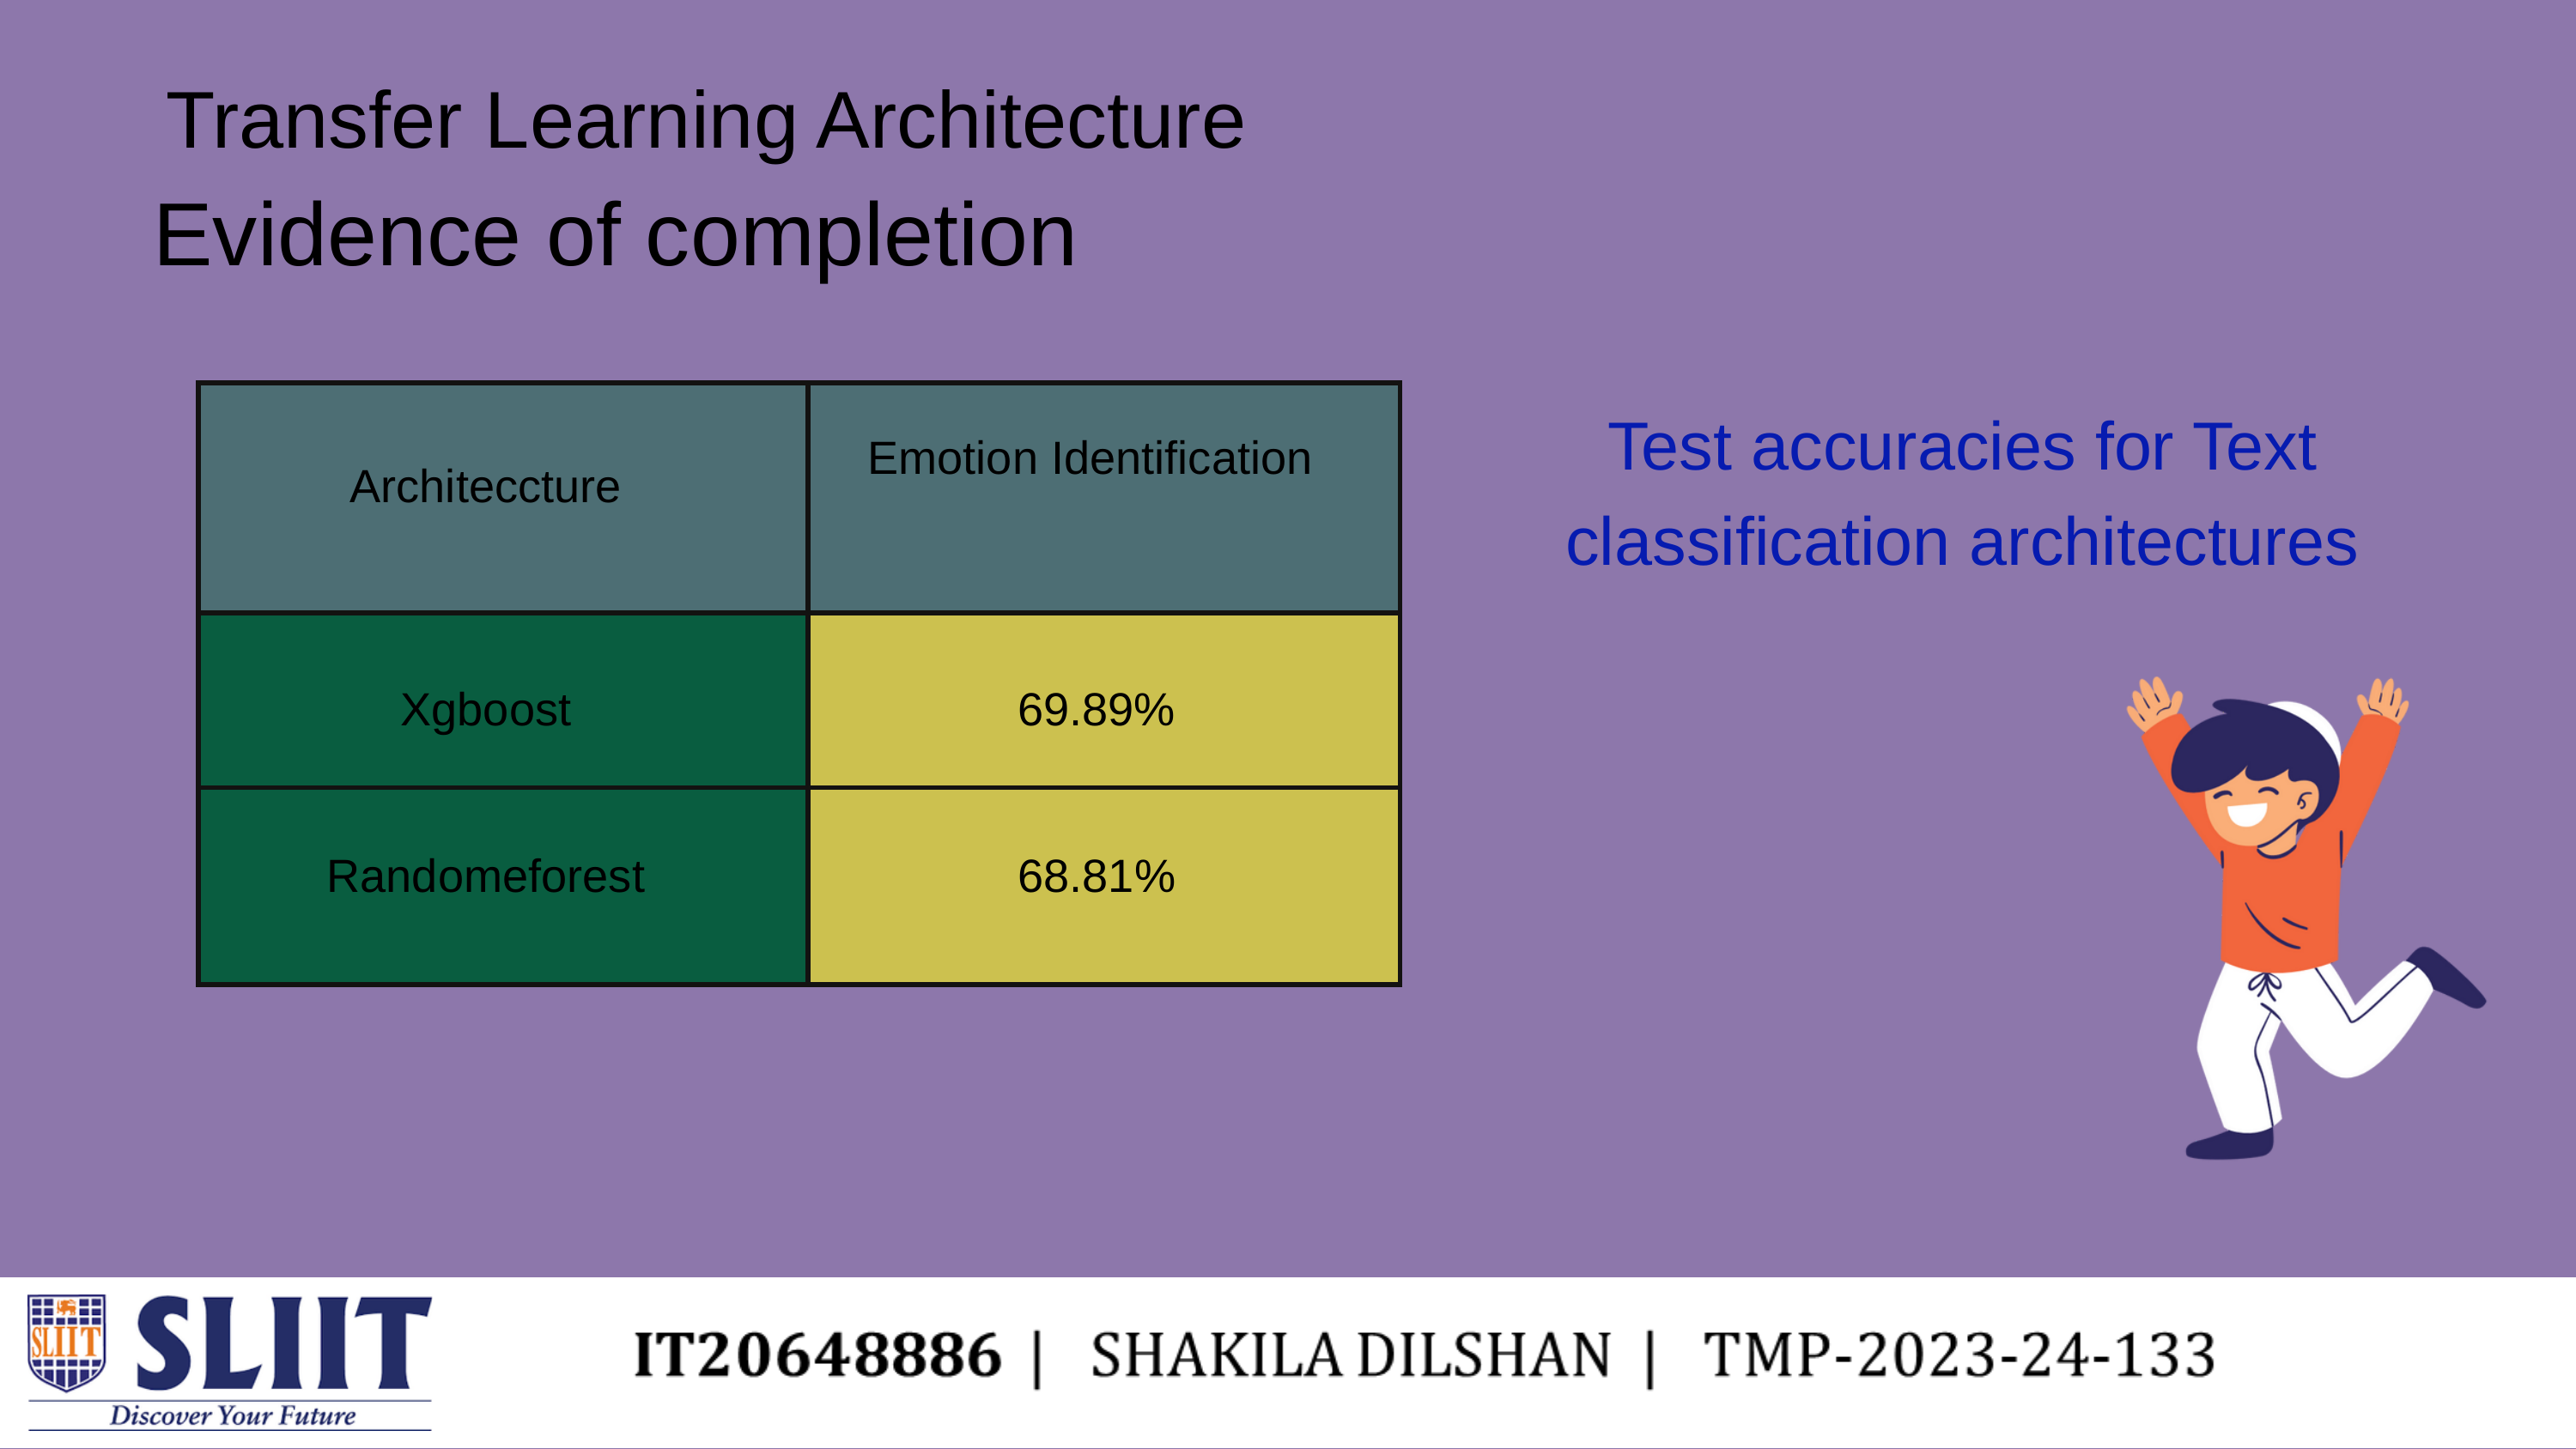

Transfer Learning Architecture
Evidence of completion
|  |  |
| --- | --- |
|  |  |
|  |  |
Test accuracies for Text classification architectures
Emotion Identification
Architeccture
Xgboost
69.89%

Randomeforest
68.81%